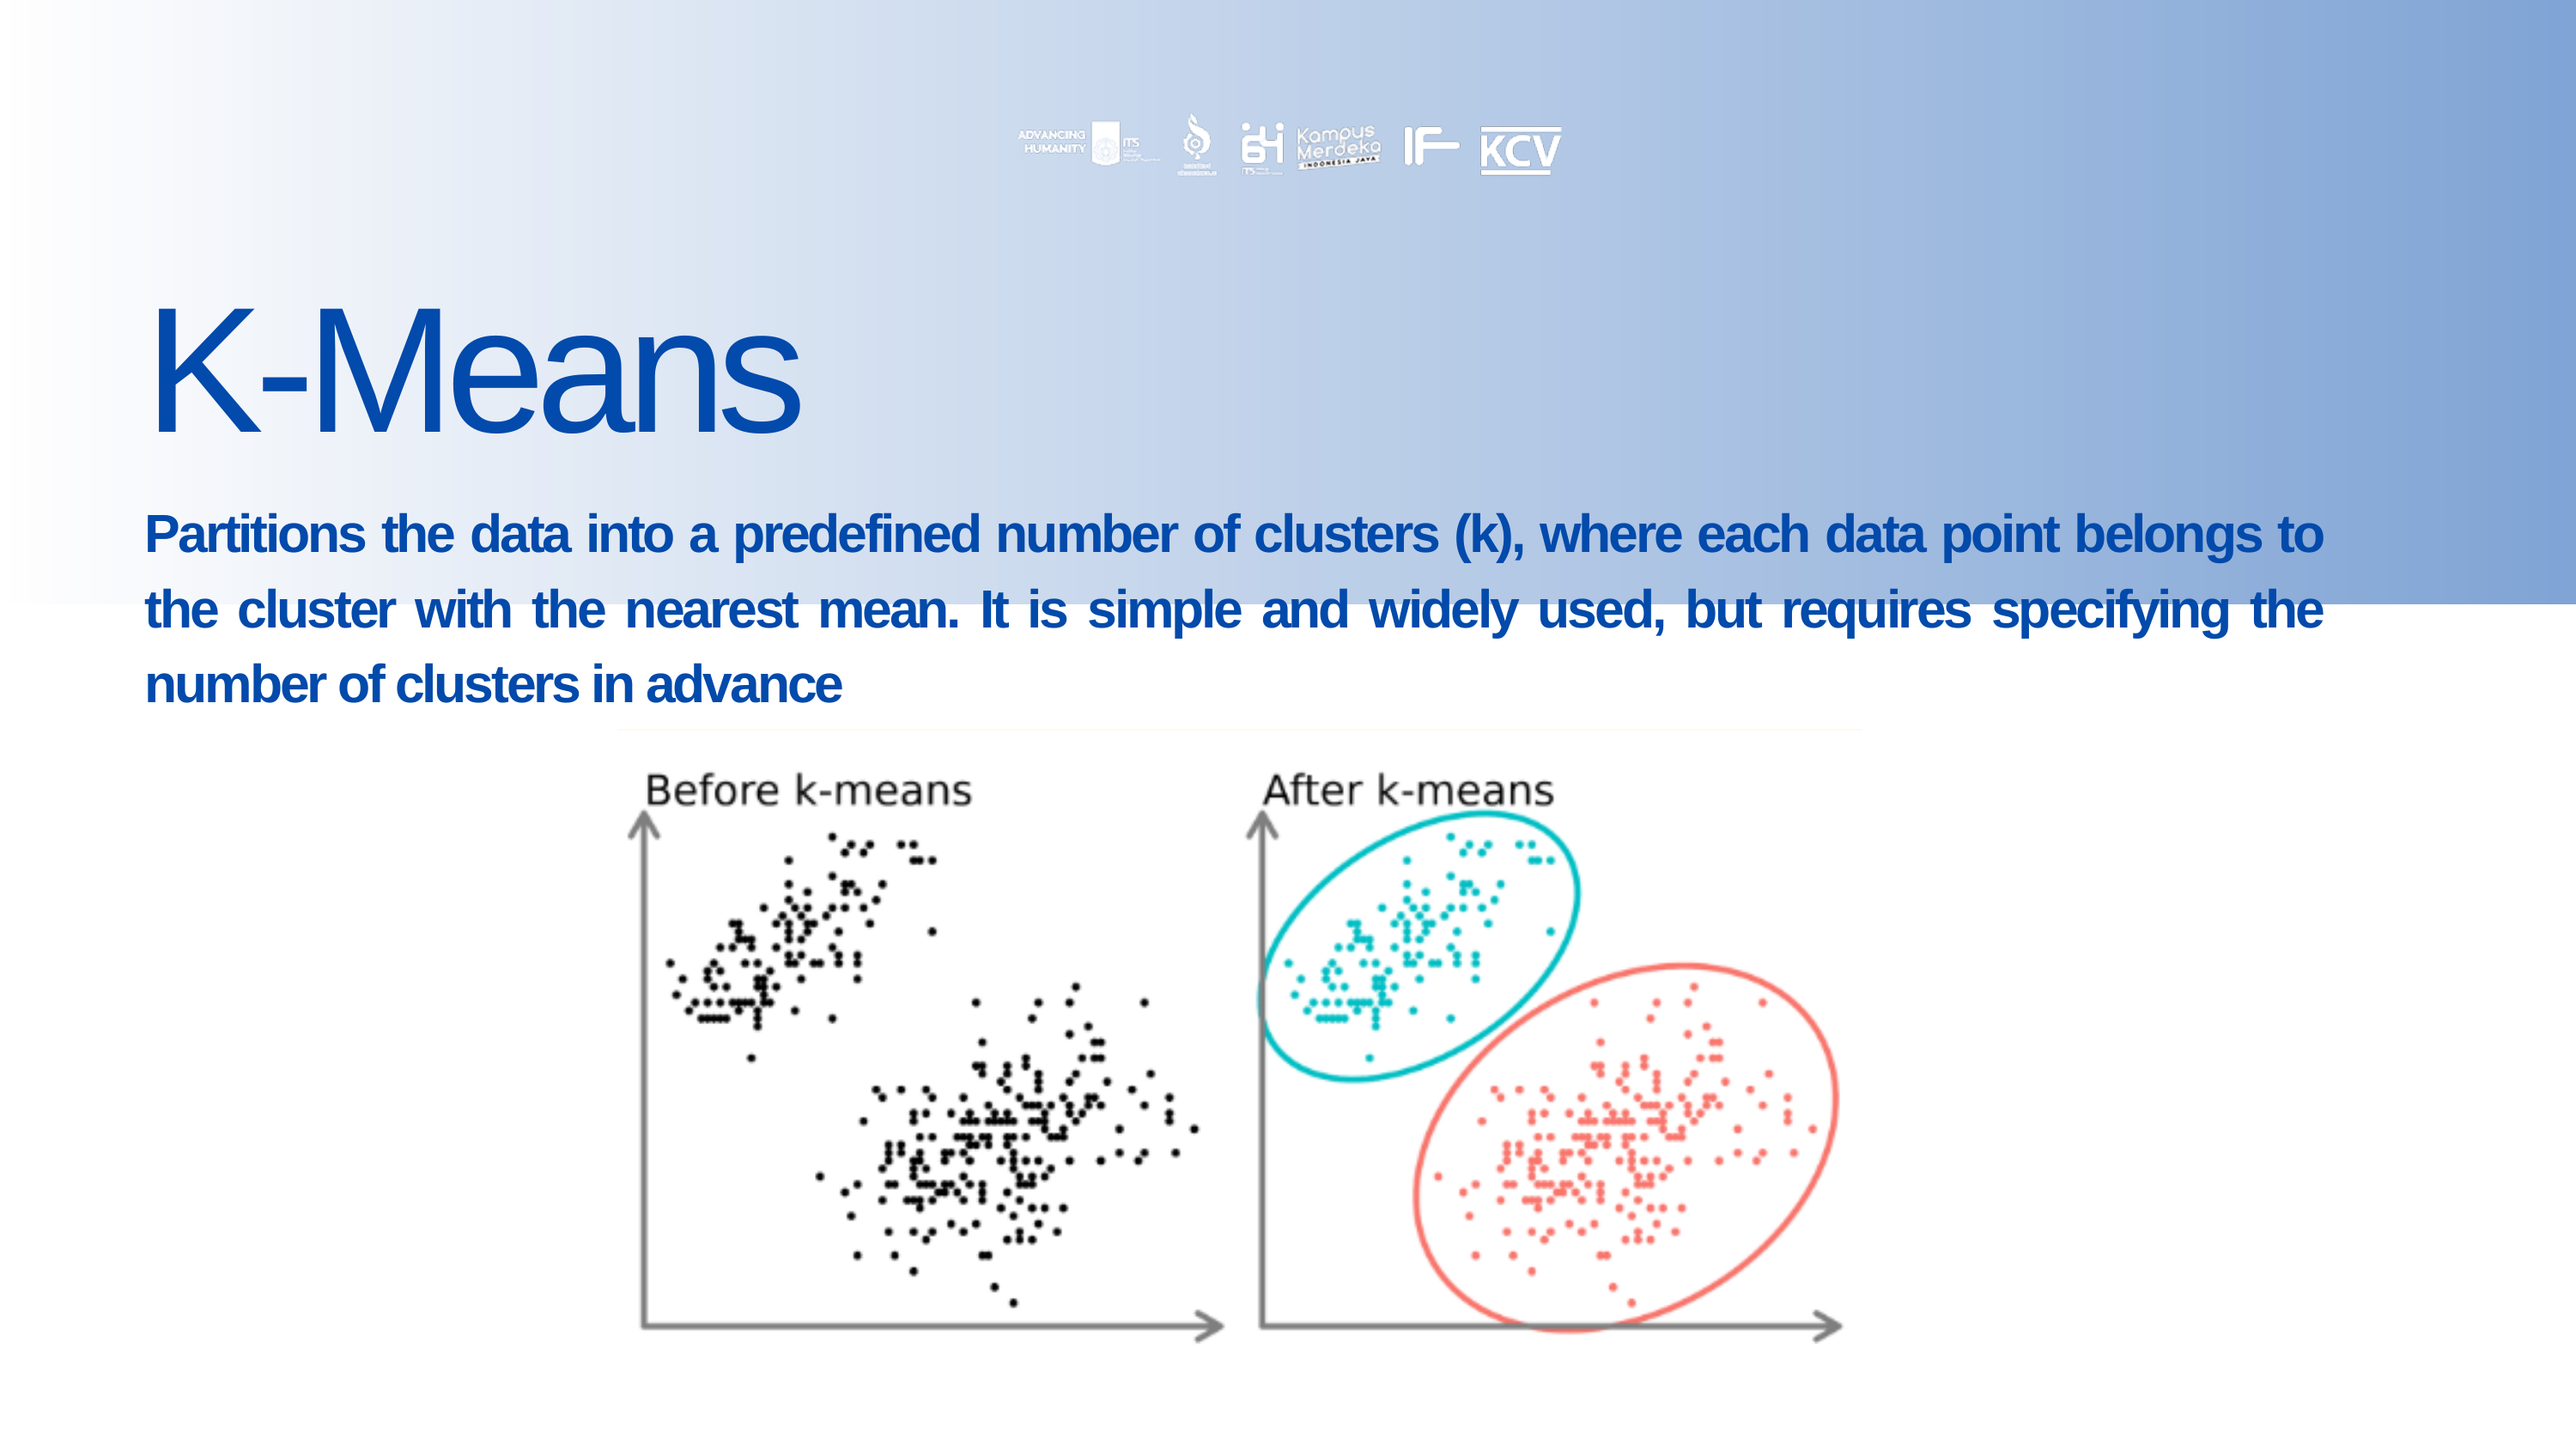

K-Means
Partitions the data into a predefined number of clusters (k), where each data point belongs to the cluster with the nearest mean. It is simple and widely used, but requires specifying the number of clusters in advance